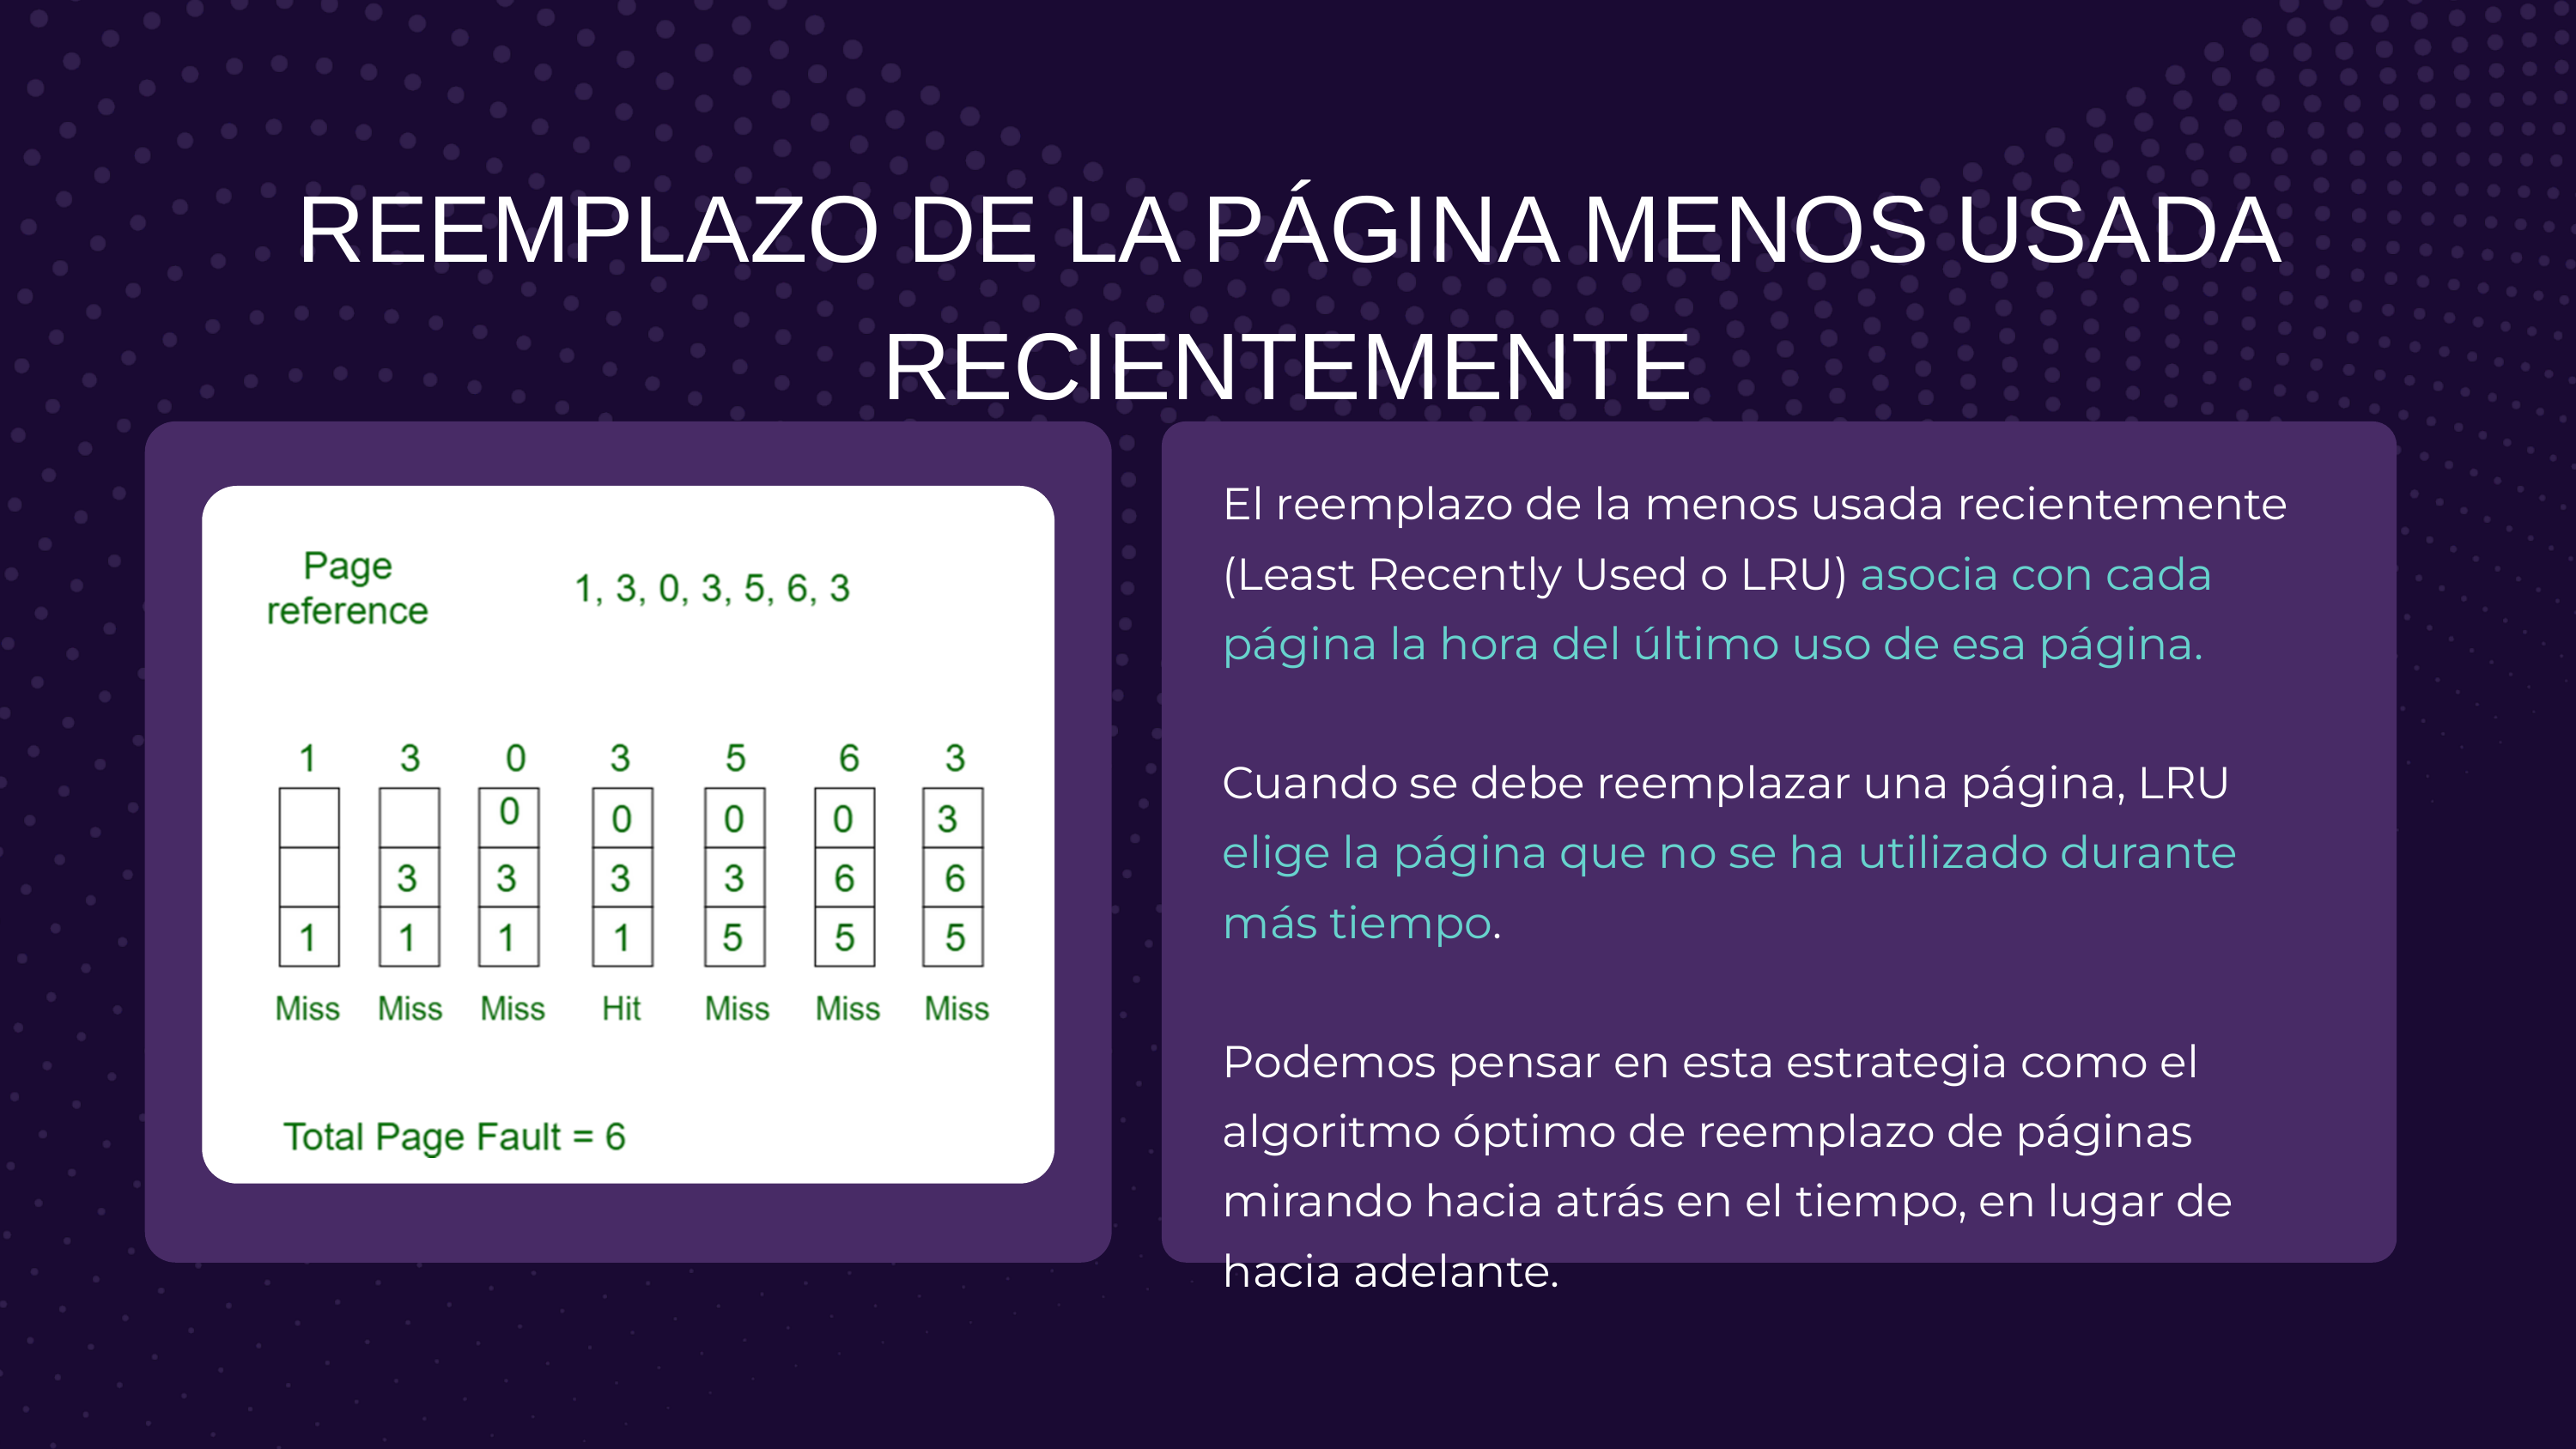

REEMPLAZO DE LA PÁGINA MENOS USADA RECIENTEMENTE

El reemplazo de la menos usada recientemente (Least Recently Used o LRU) asocia con cada página la hora del último uso de esa página.

Cuando se debe reemplazar una página, LRU elige la página que no se ha utilizado durante más tiempo.

Podemos pensar en esta estrategia como el algoritmo óptimo de reemplazo de páginas mirando hacia atrás en el tiempo, en lugar de hacia adelante.